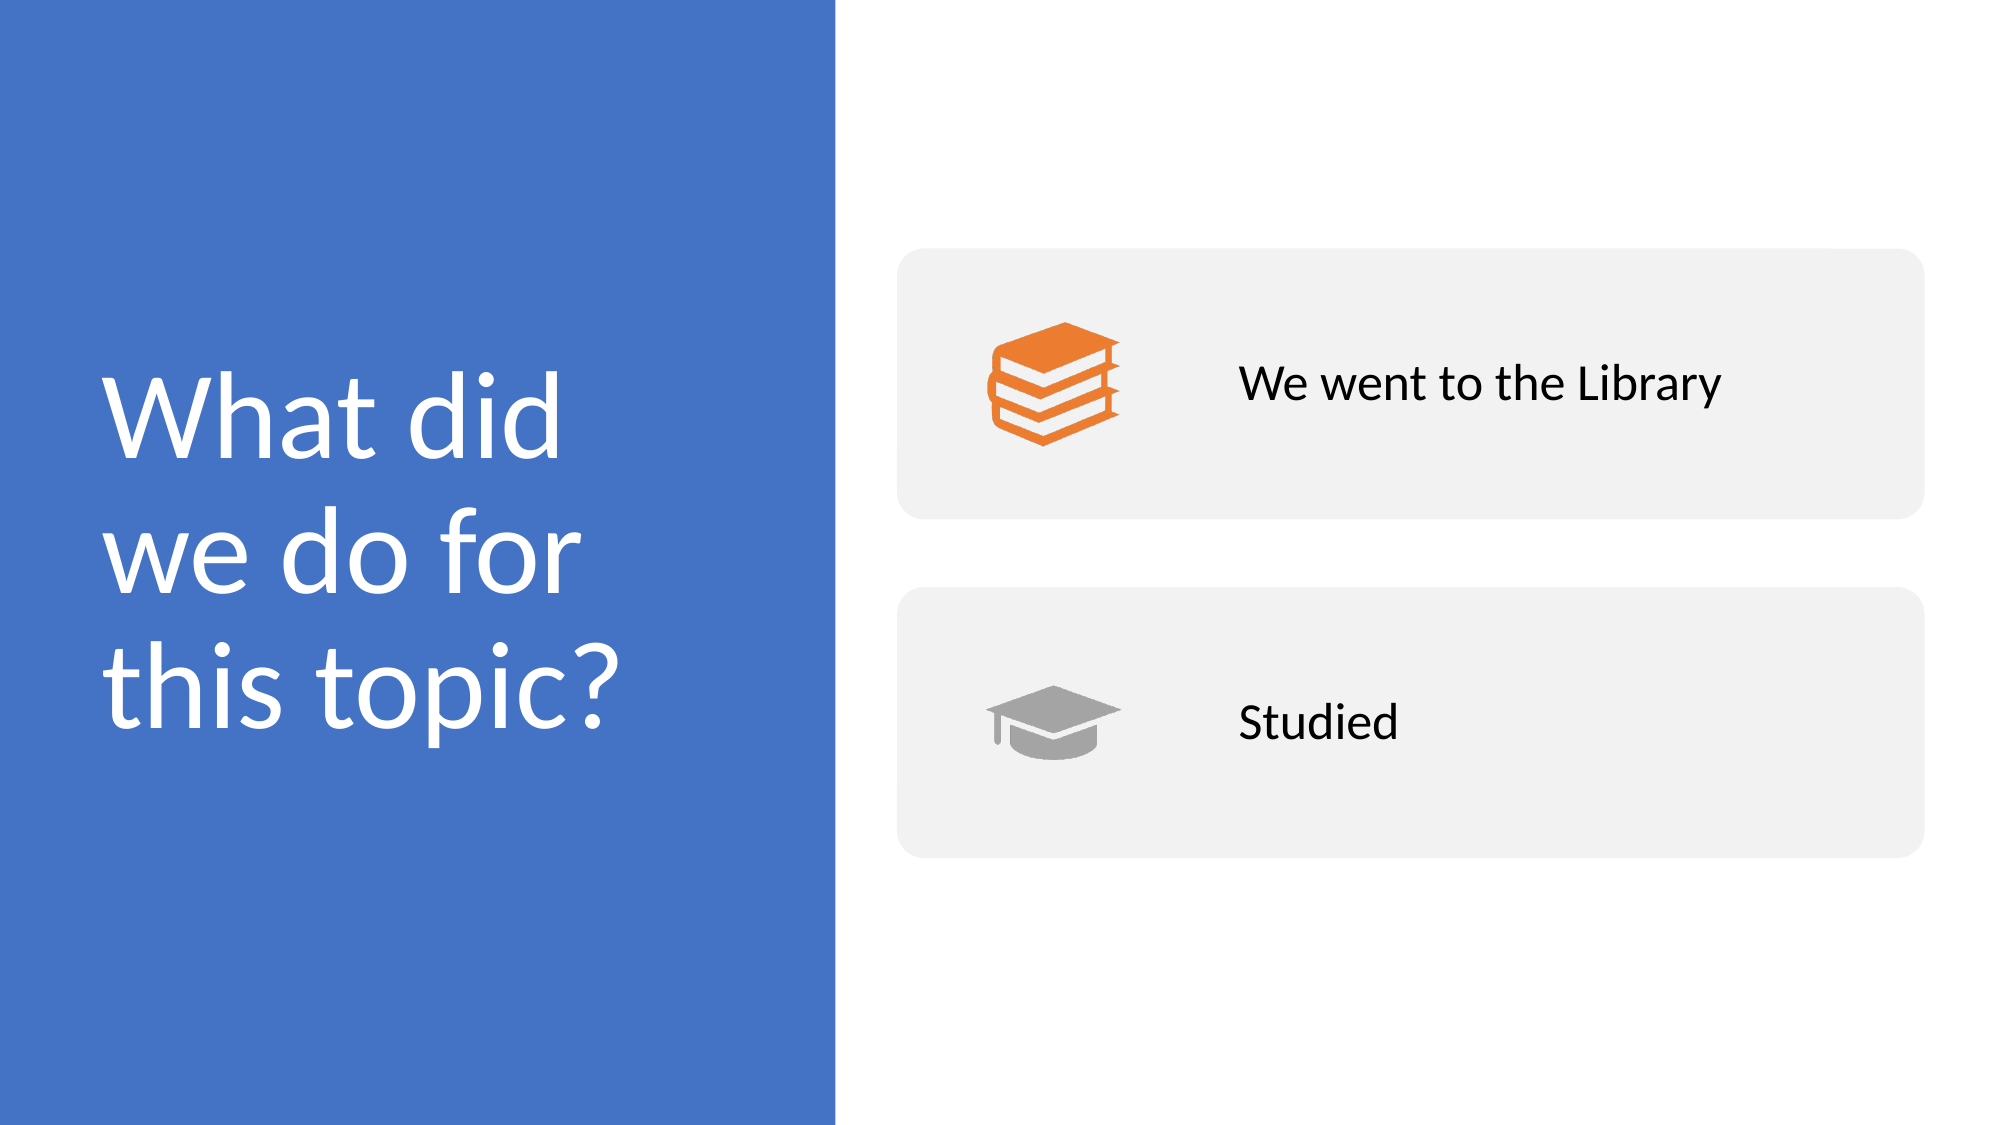

# What did we do for this topic?
We went to the Library
Studied